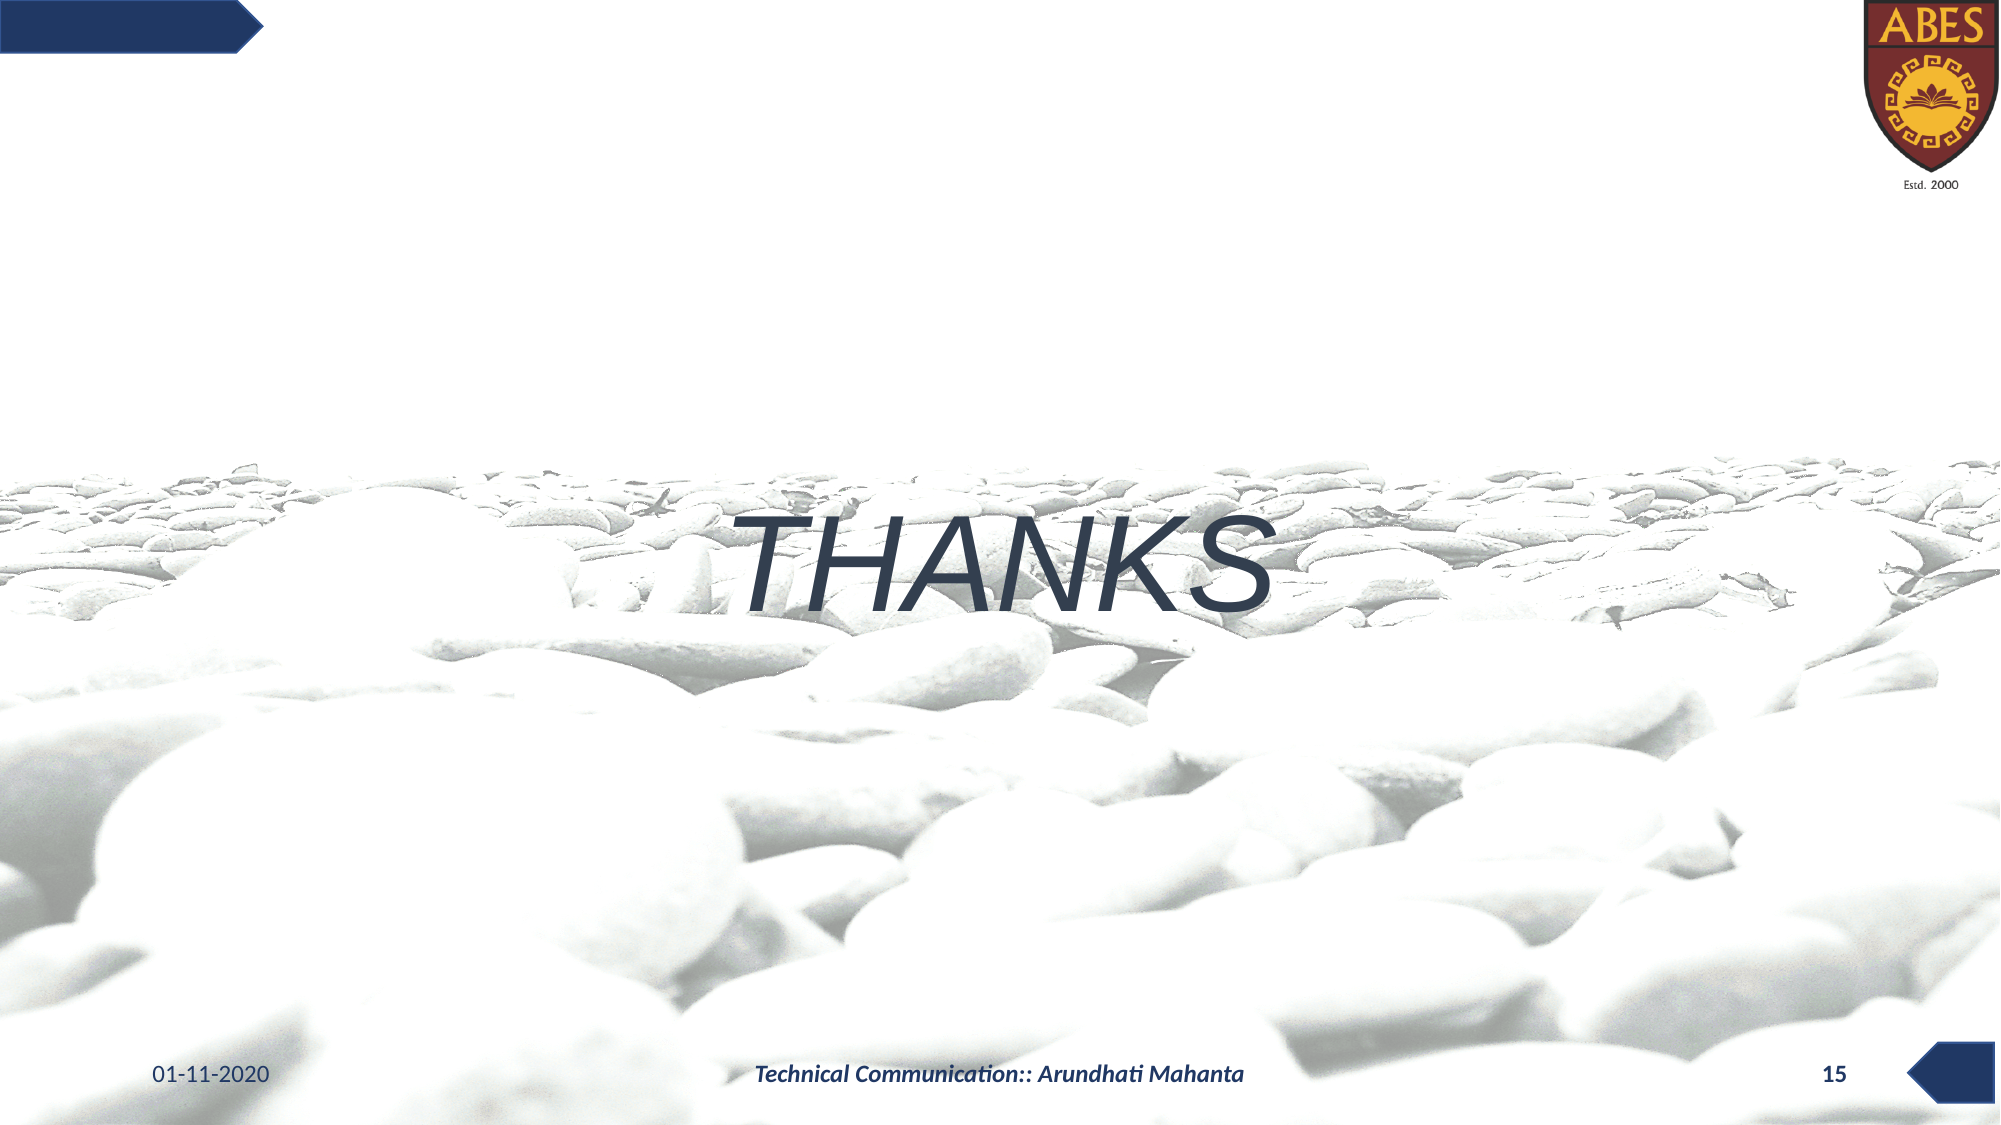

#

THANKS
01-11-2020
Technical Communication:: Arundhati Mahanta
15